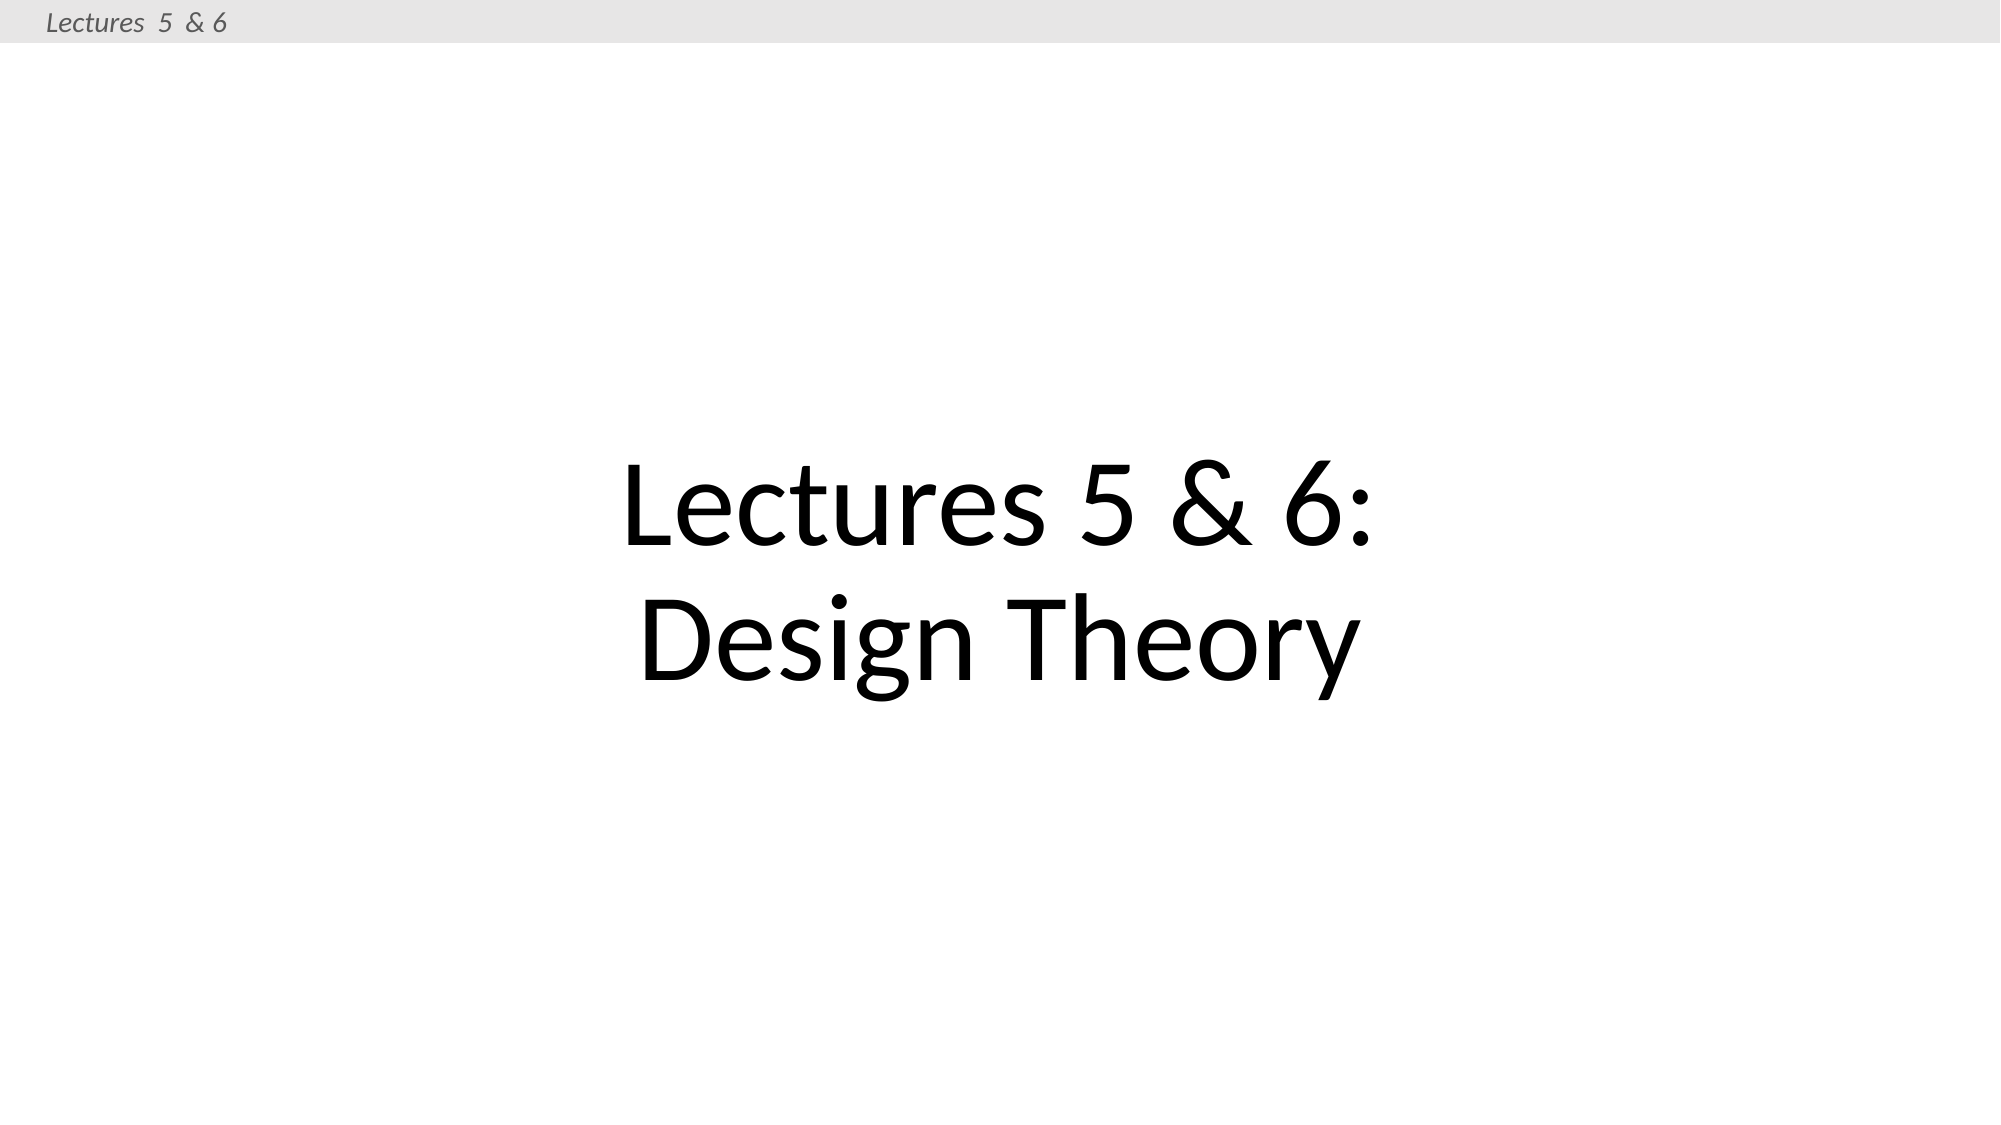

Lectures  5  & 6
# Lectures 5 & 6: Design Theory